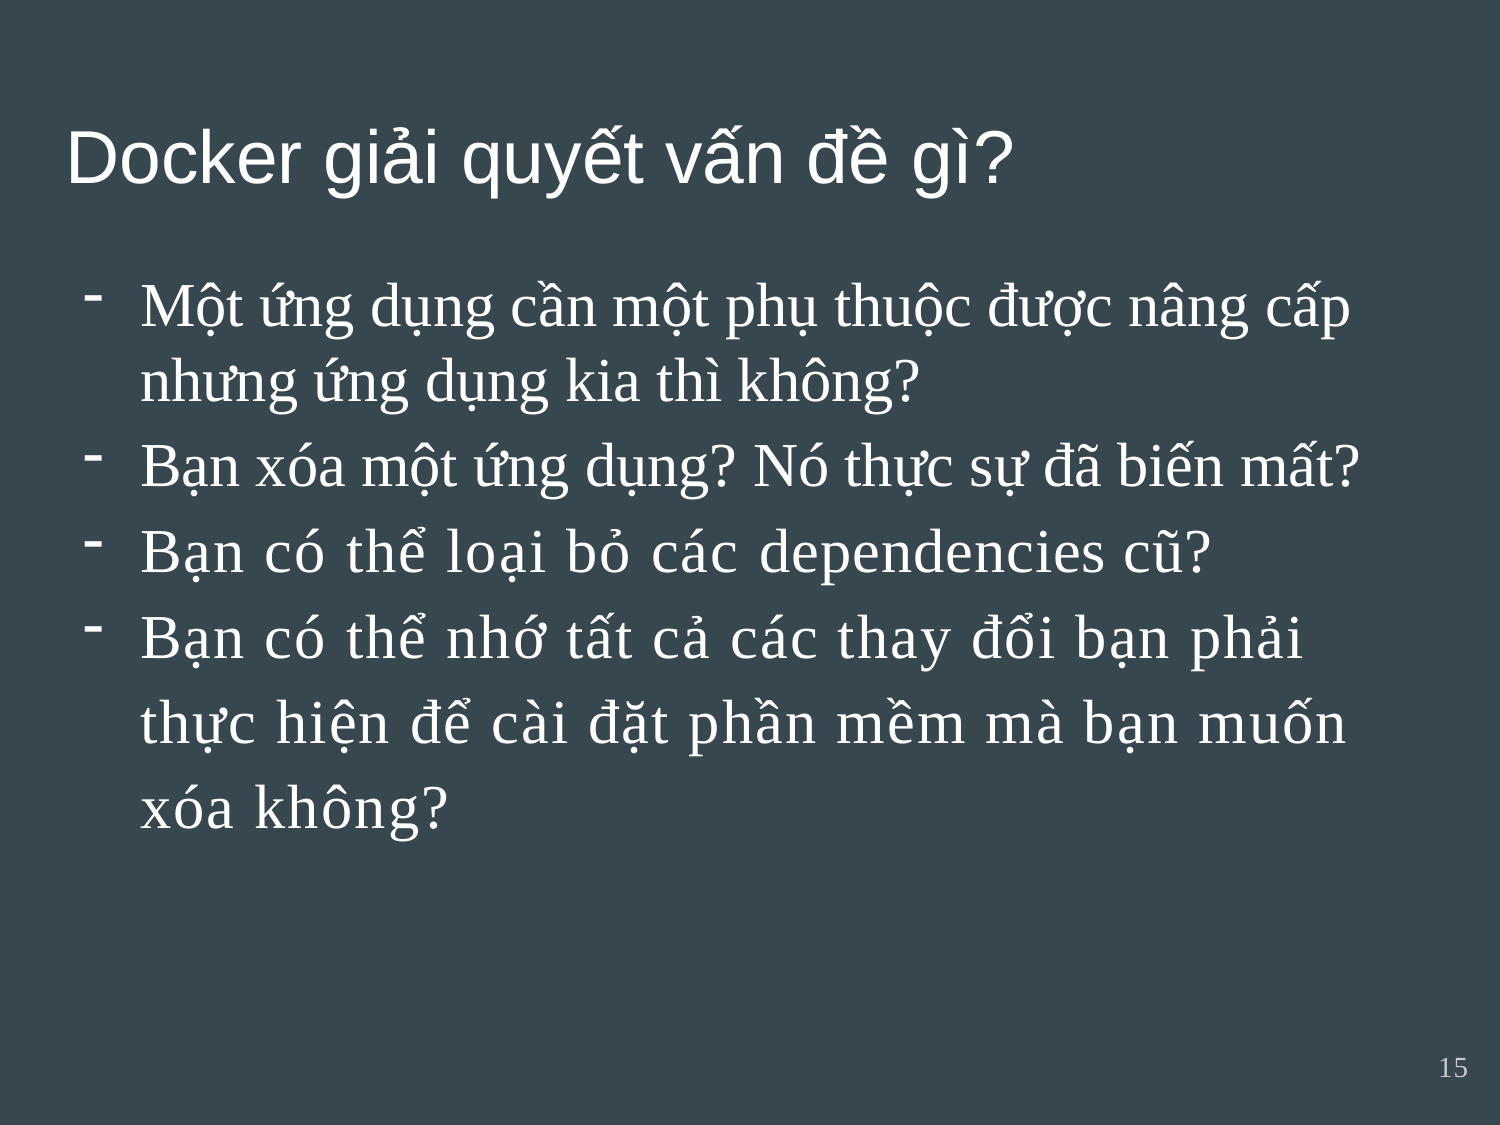

# Docker giải quyết vấn đề gì?
Một ứng dụng cần một phụ thuộc được nâng cấp nhưng ứng dụng kia thì không?
Bạn xóa một ứng dụng? Nó thực sự đã biến mất?
Bạn có thể loại bỏ các dependencies cũ?
Bạn có thể nhớ tất cả các thay đổi bạn phải thực hiện để cài đặt phần mềm mà bạn muốn xóa không?
15